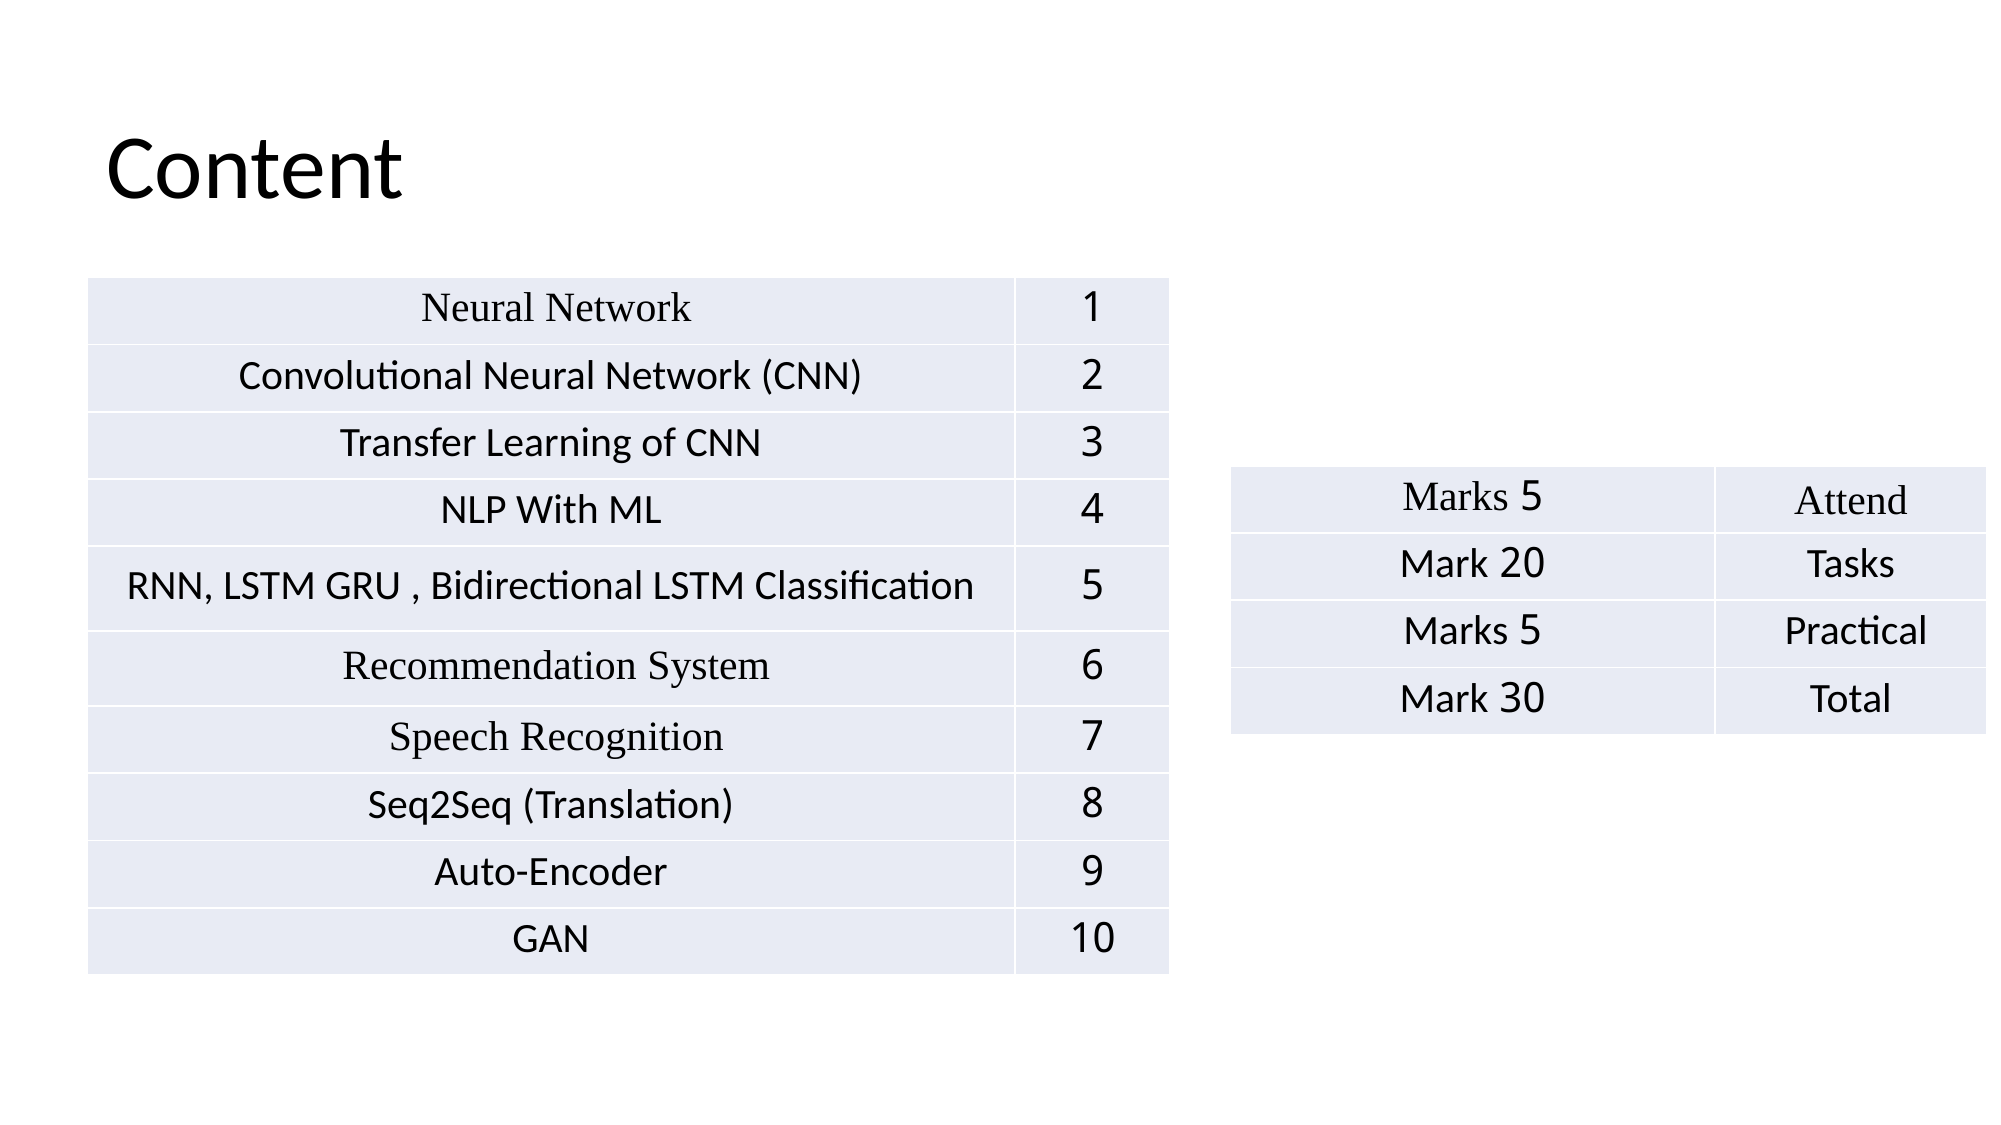

# Content
| Neural Network | 1 |
| --- | --- |
| Convolutional Neural Network (CNN) | 2 |
| Transfer Learning of CNN | 3 |
| NLP With ML | 4 |
| RNN, LSTM GRU , Bidirectional LSTM Classification | 5 |
| Recommendation System | 6 |
| Speech Recognition | 7 |
| Seq2Seq (Translation) | 8 |
| Auto-Encoder | 9 |
| GAN | 10 |
| 5 Marks | Attend |
| --- | --- |
| 20 Mark | Tasks |
| 5 Marks | Practical |
| 30 Mark | Total |